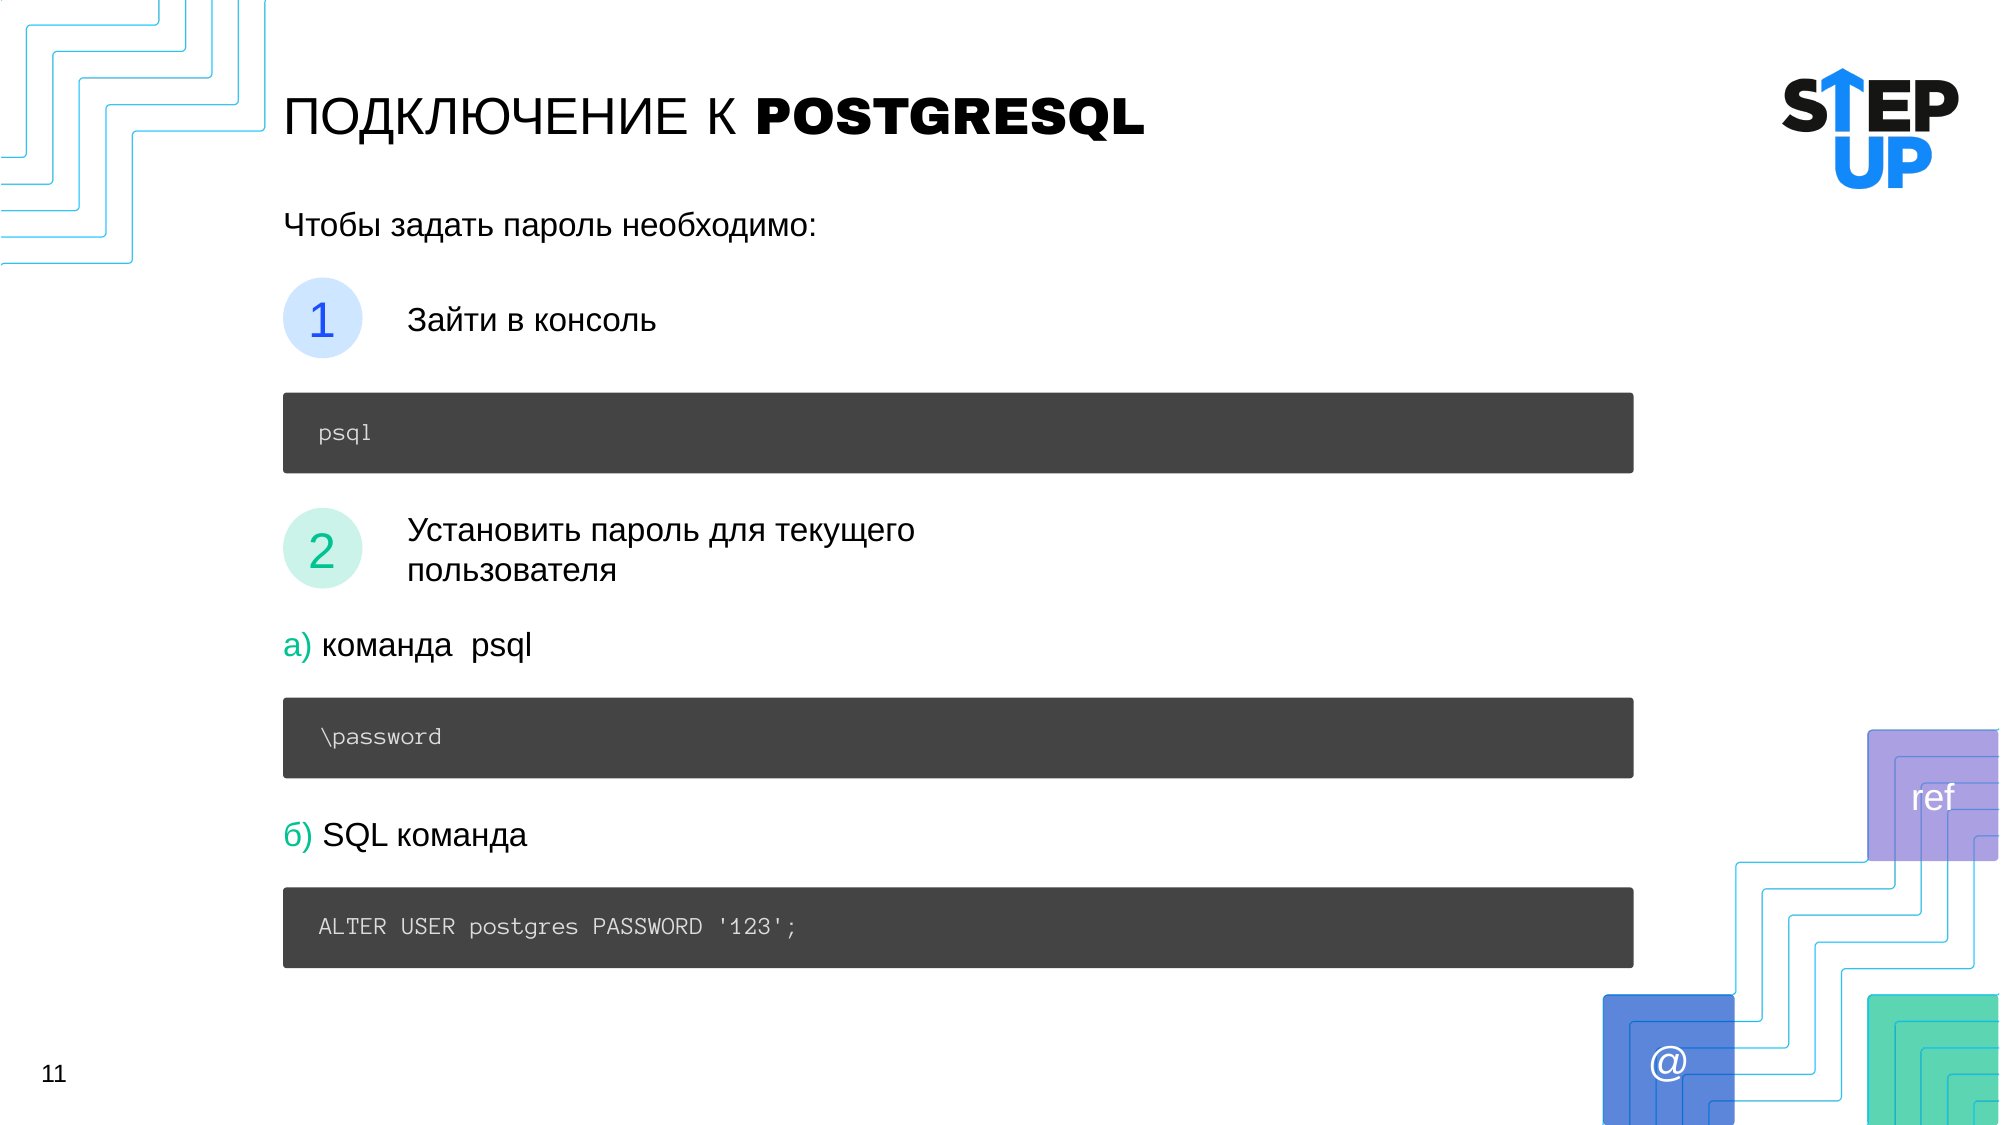

# ПОДКЛЮЧЕНИЕ К POSTGRESQL
Чтобы задать пароль необходимо:
1
Зайти в консоль
psql
2
Установить пароль для текущего пользователя
а) команда  psql
\password
б) SQL команда
ALTER USER postgres PASSWORD '123';
11